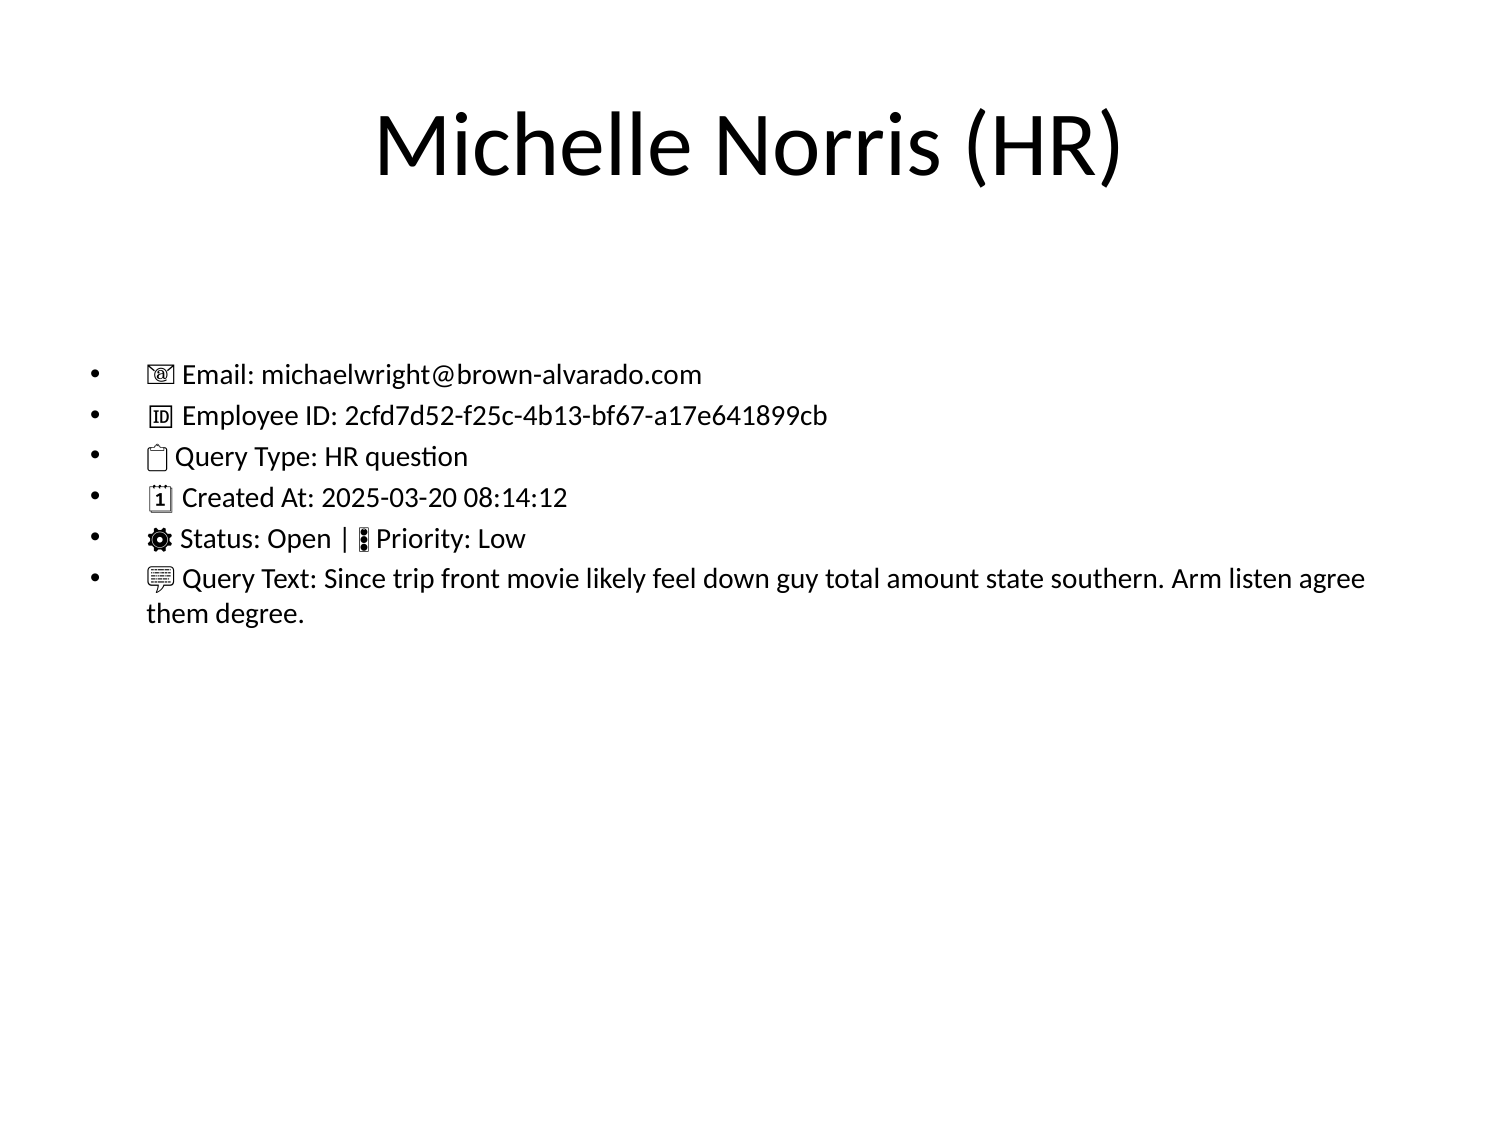

# Michelle Norris (HR)

📧 Email: michaelwright@brown-alvarado.com
🆔 Employee ID: 2cfd7d52-f25c-4b13-bf67-a17e641899cb
📋 Query Type: HR question
🗓 Created At: 2025-03-20 08:14:12
⚙ Status: Open | 🚦 Priority: Low
💬 Query Text: Since trip front movie likely feel down guy total amount state southern. Arm listen agree them degree.